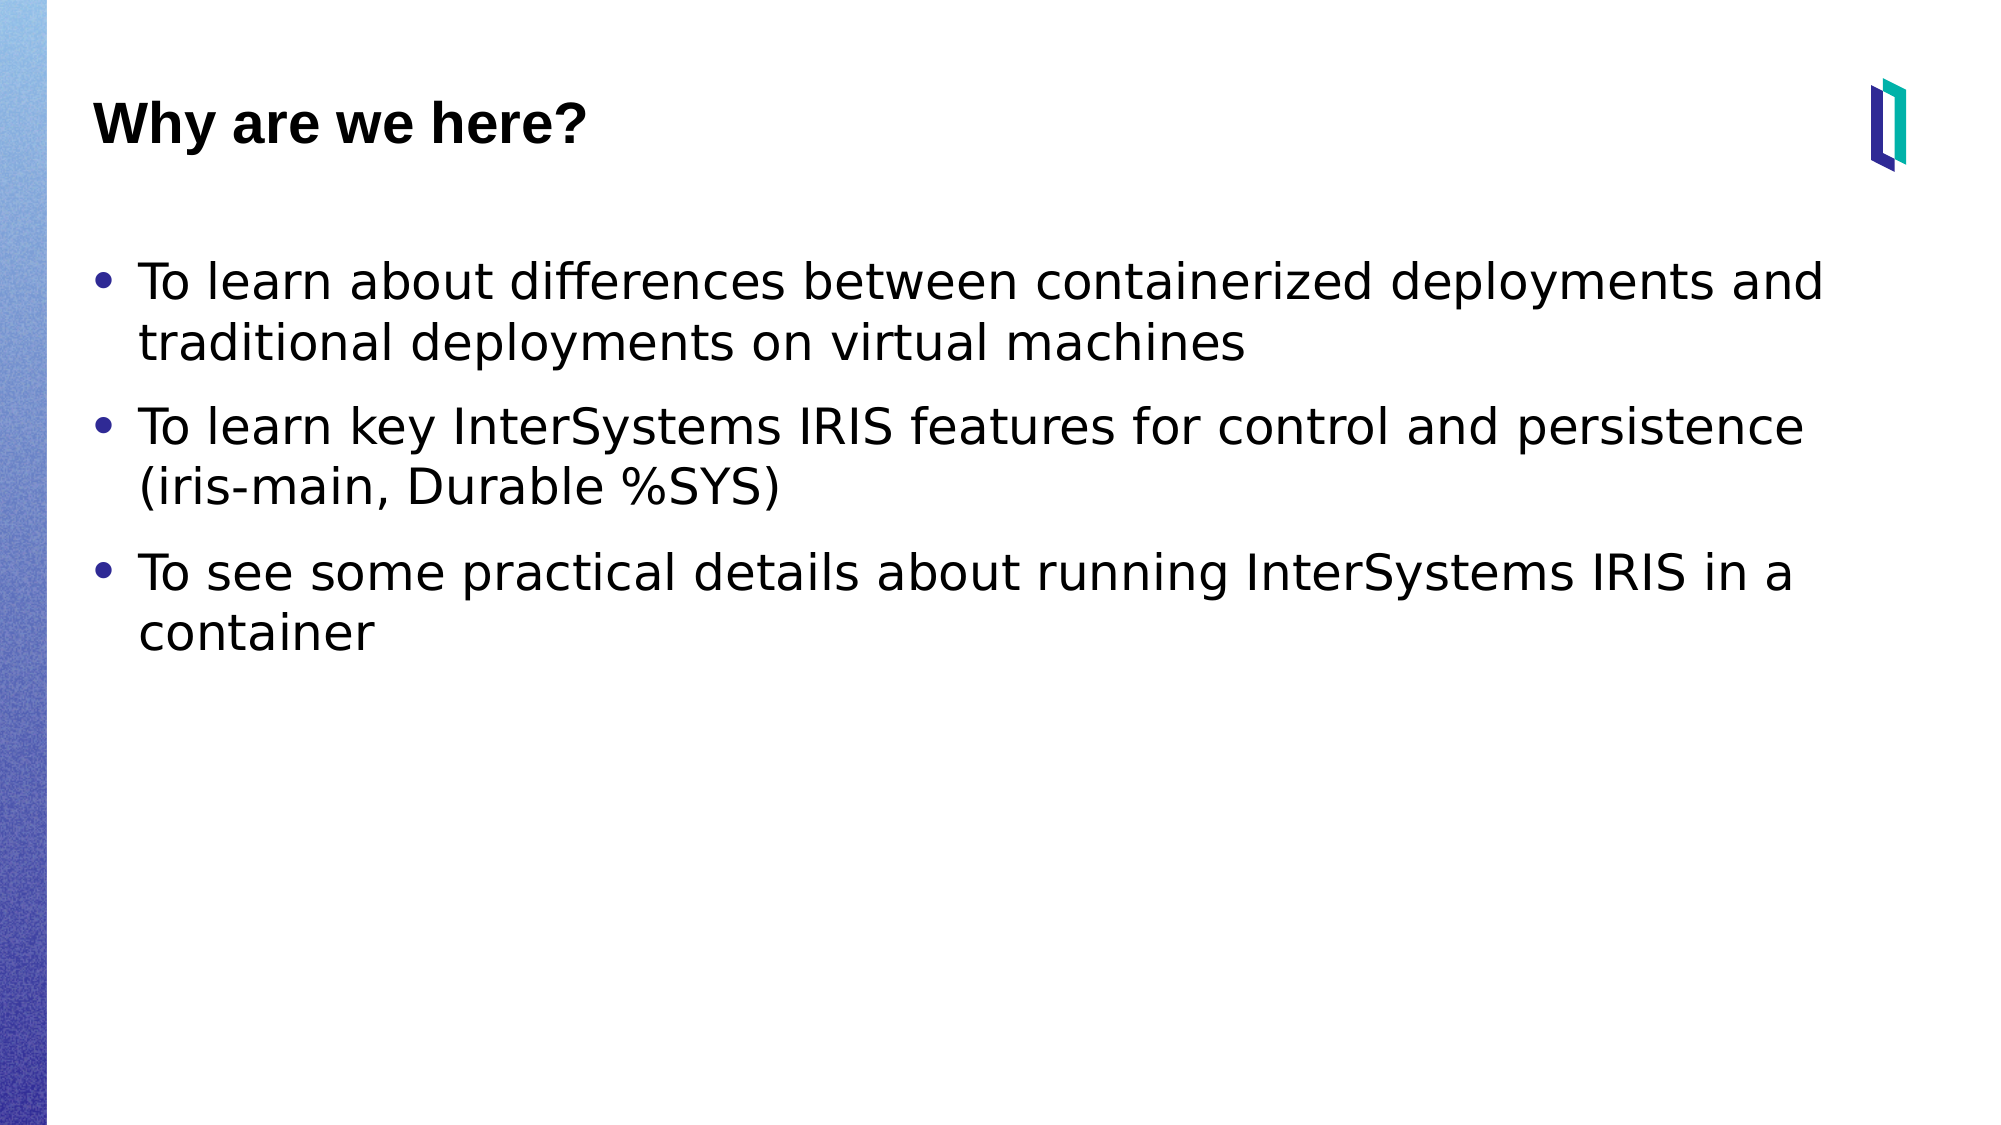

# Why are we here?
To learn about differences between containerized deployments and traditional deployments on virtual machines
To learn key InterSystems IRIS features for control and persistence (iris-main, Durable %SYS)
To see some practical details about running InterSystems IRIS in a container